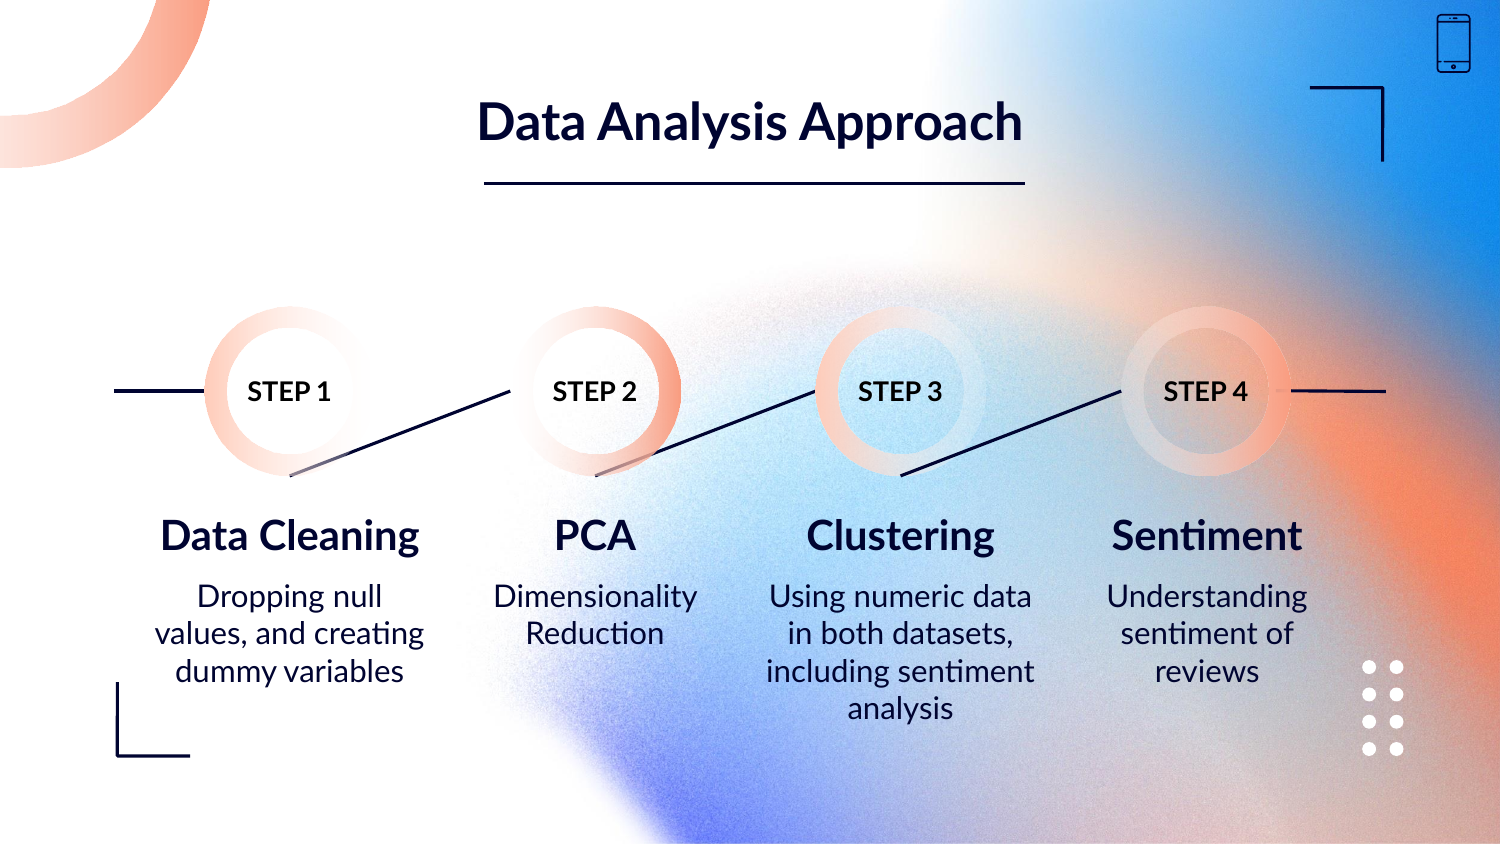

# Data Analysis Approach
STEP 1
STEP 2
STEP 3
STEP 4
Data Cleaning
PCA
Clustering
Sentiment
Dropping null values, and creating dummy variables
Dimensionality Reduction
Using numeric data in both datasets, including sentiment analysis
Understanding sentiment of reviews